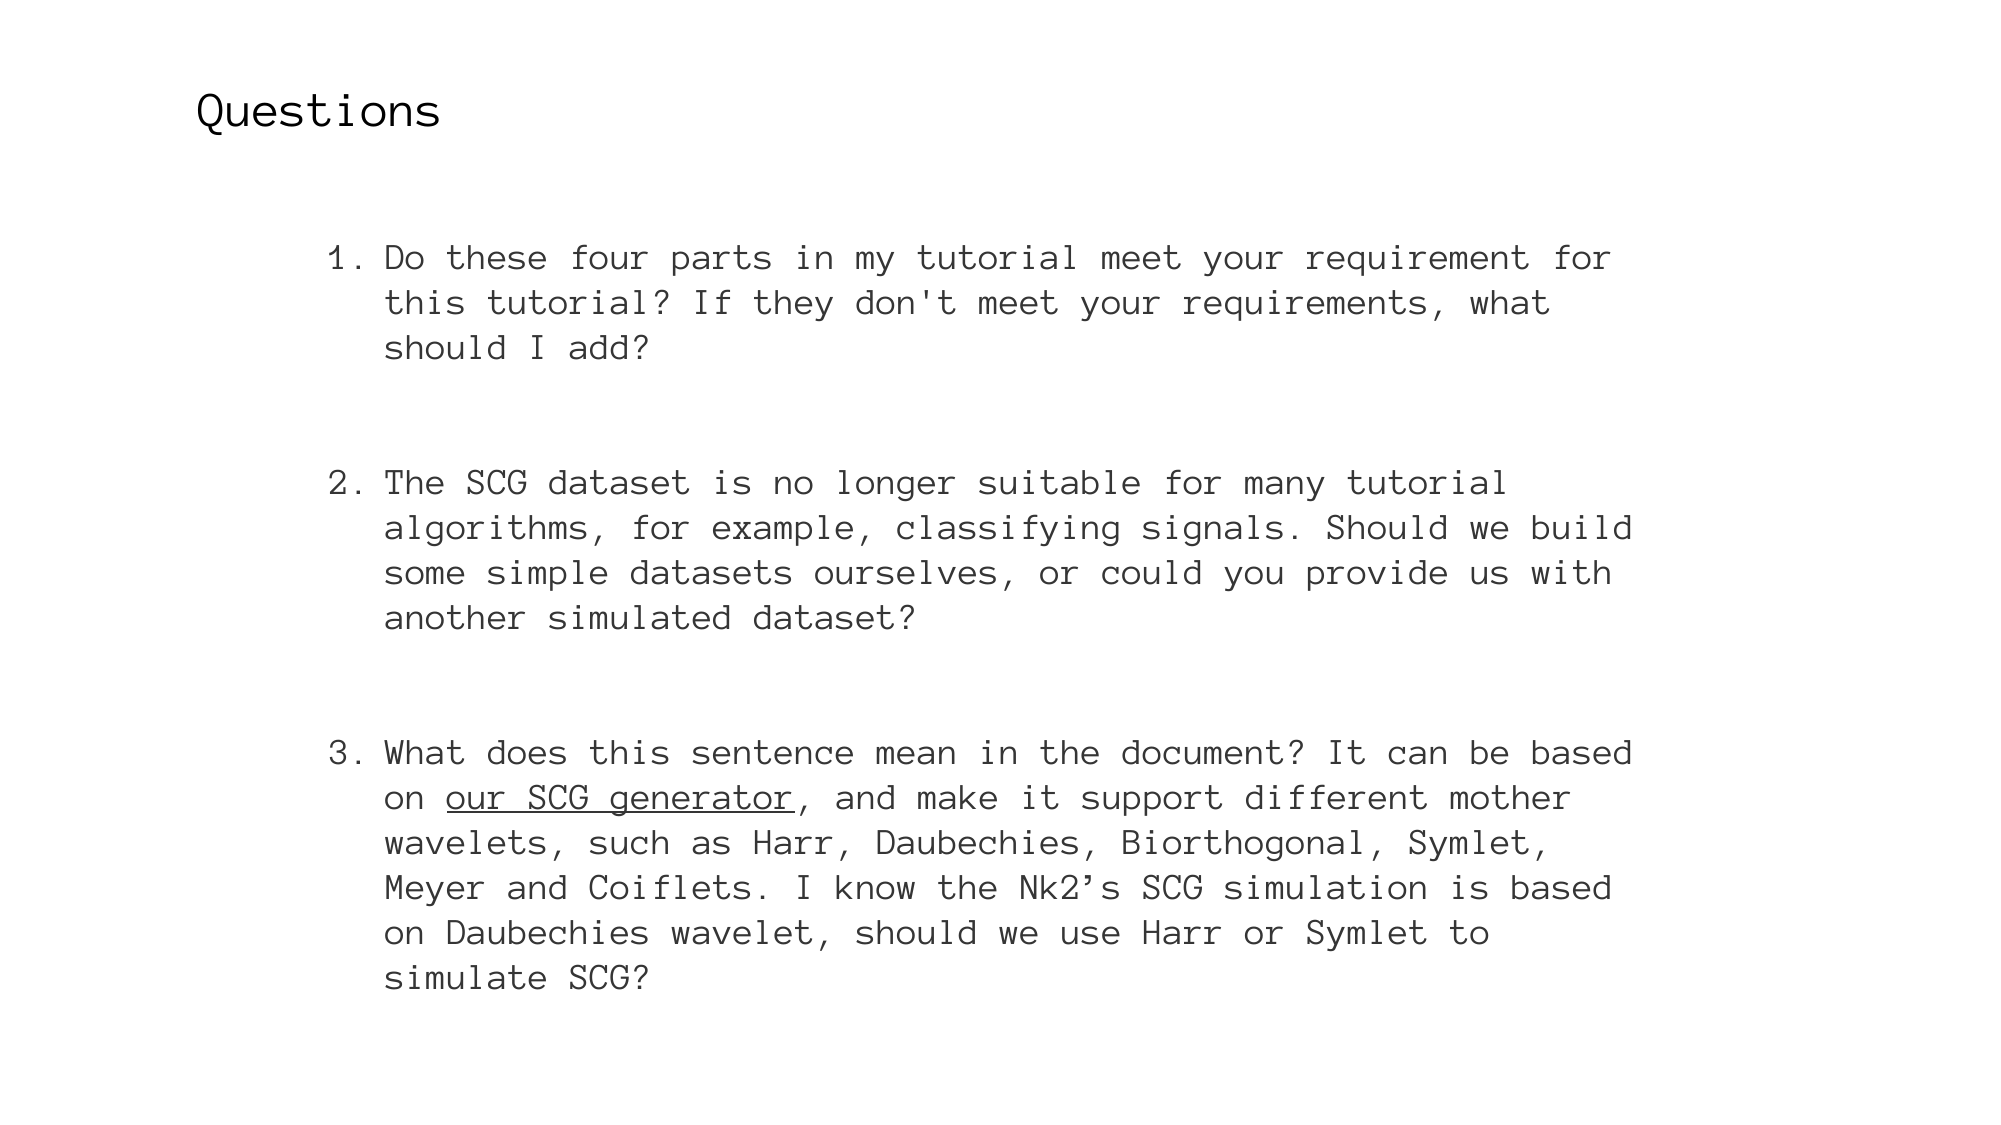

Questions
Do these four parts in my tutorial meet your requirement for this tutorial? If they don't meet your requirements, what should I add?

The SCG dataset is no longer suitable for many tutorial algorithms, for example, classifying signals. Should we build some simple datasets ourselves, or could you provide us with another simulated dataset?

What does this sentence mean in the document? It can be based on our SCG generator, and make it support different mother wavelets, such as Harr, Daubechies, Biorthogonal, Symlet, Meyer and Coiflets. I know the Nk2’s SCG simulation is based on Daubechies wavelet, should we use Harr or Symlet to simulate SCG?